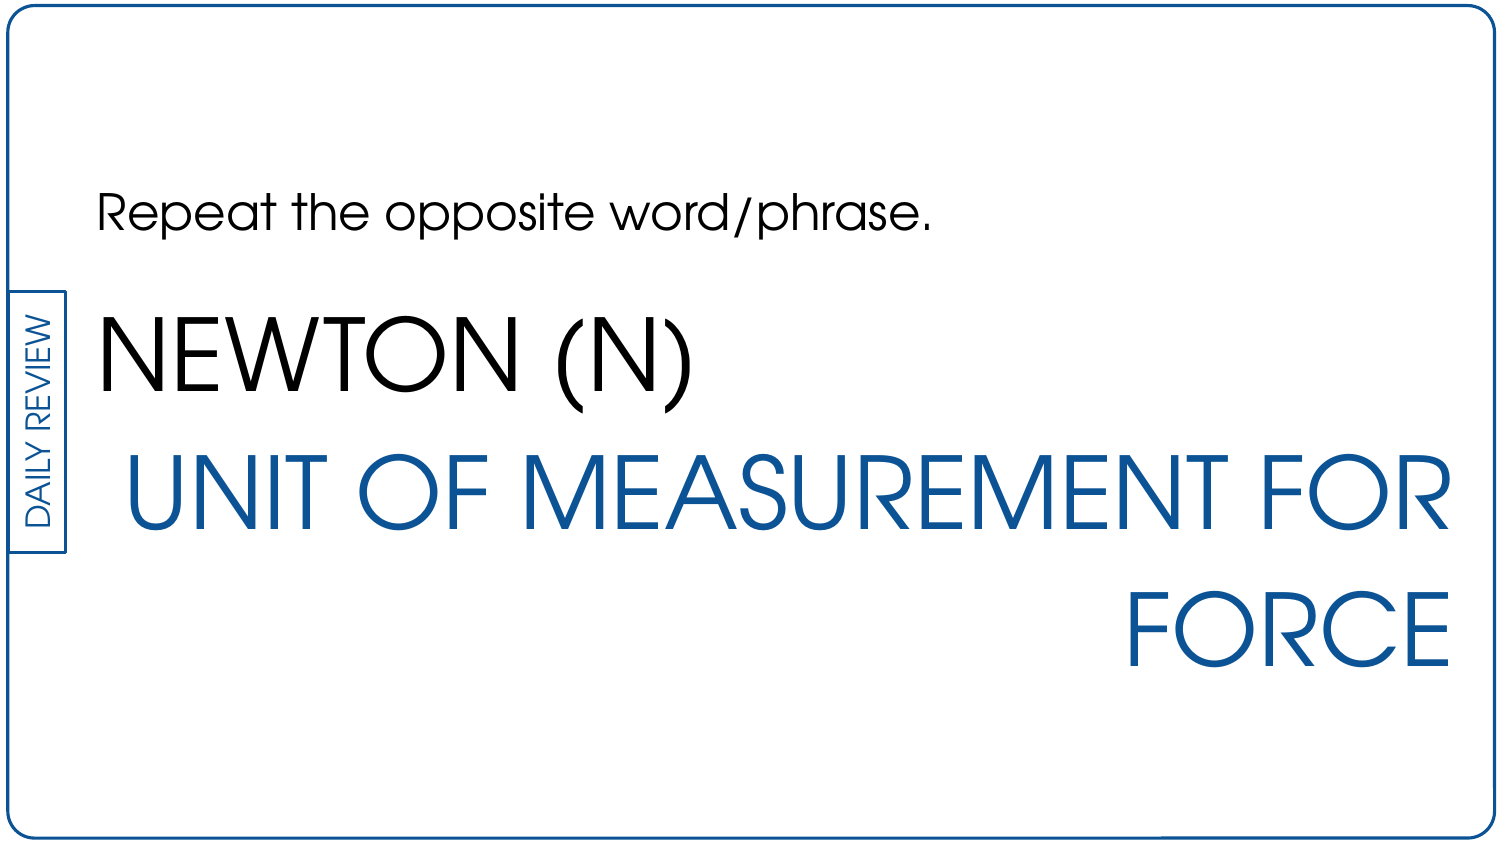

Repeat the opposite word/phrase.
NEWTON (N)
UNIT OF MEASUREMENT FOR FORCE